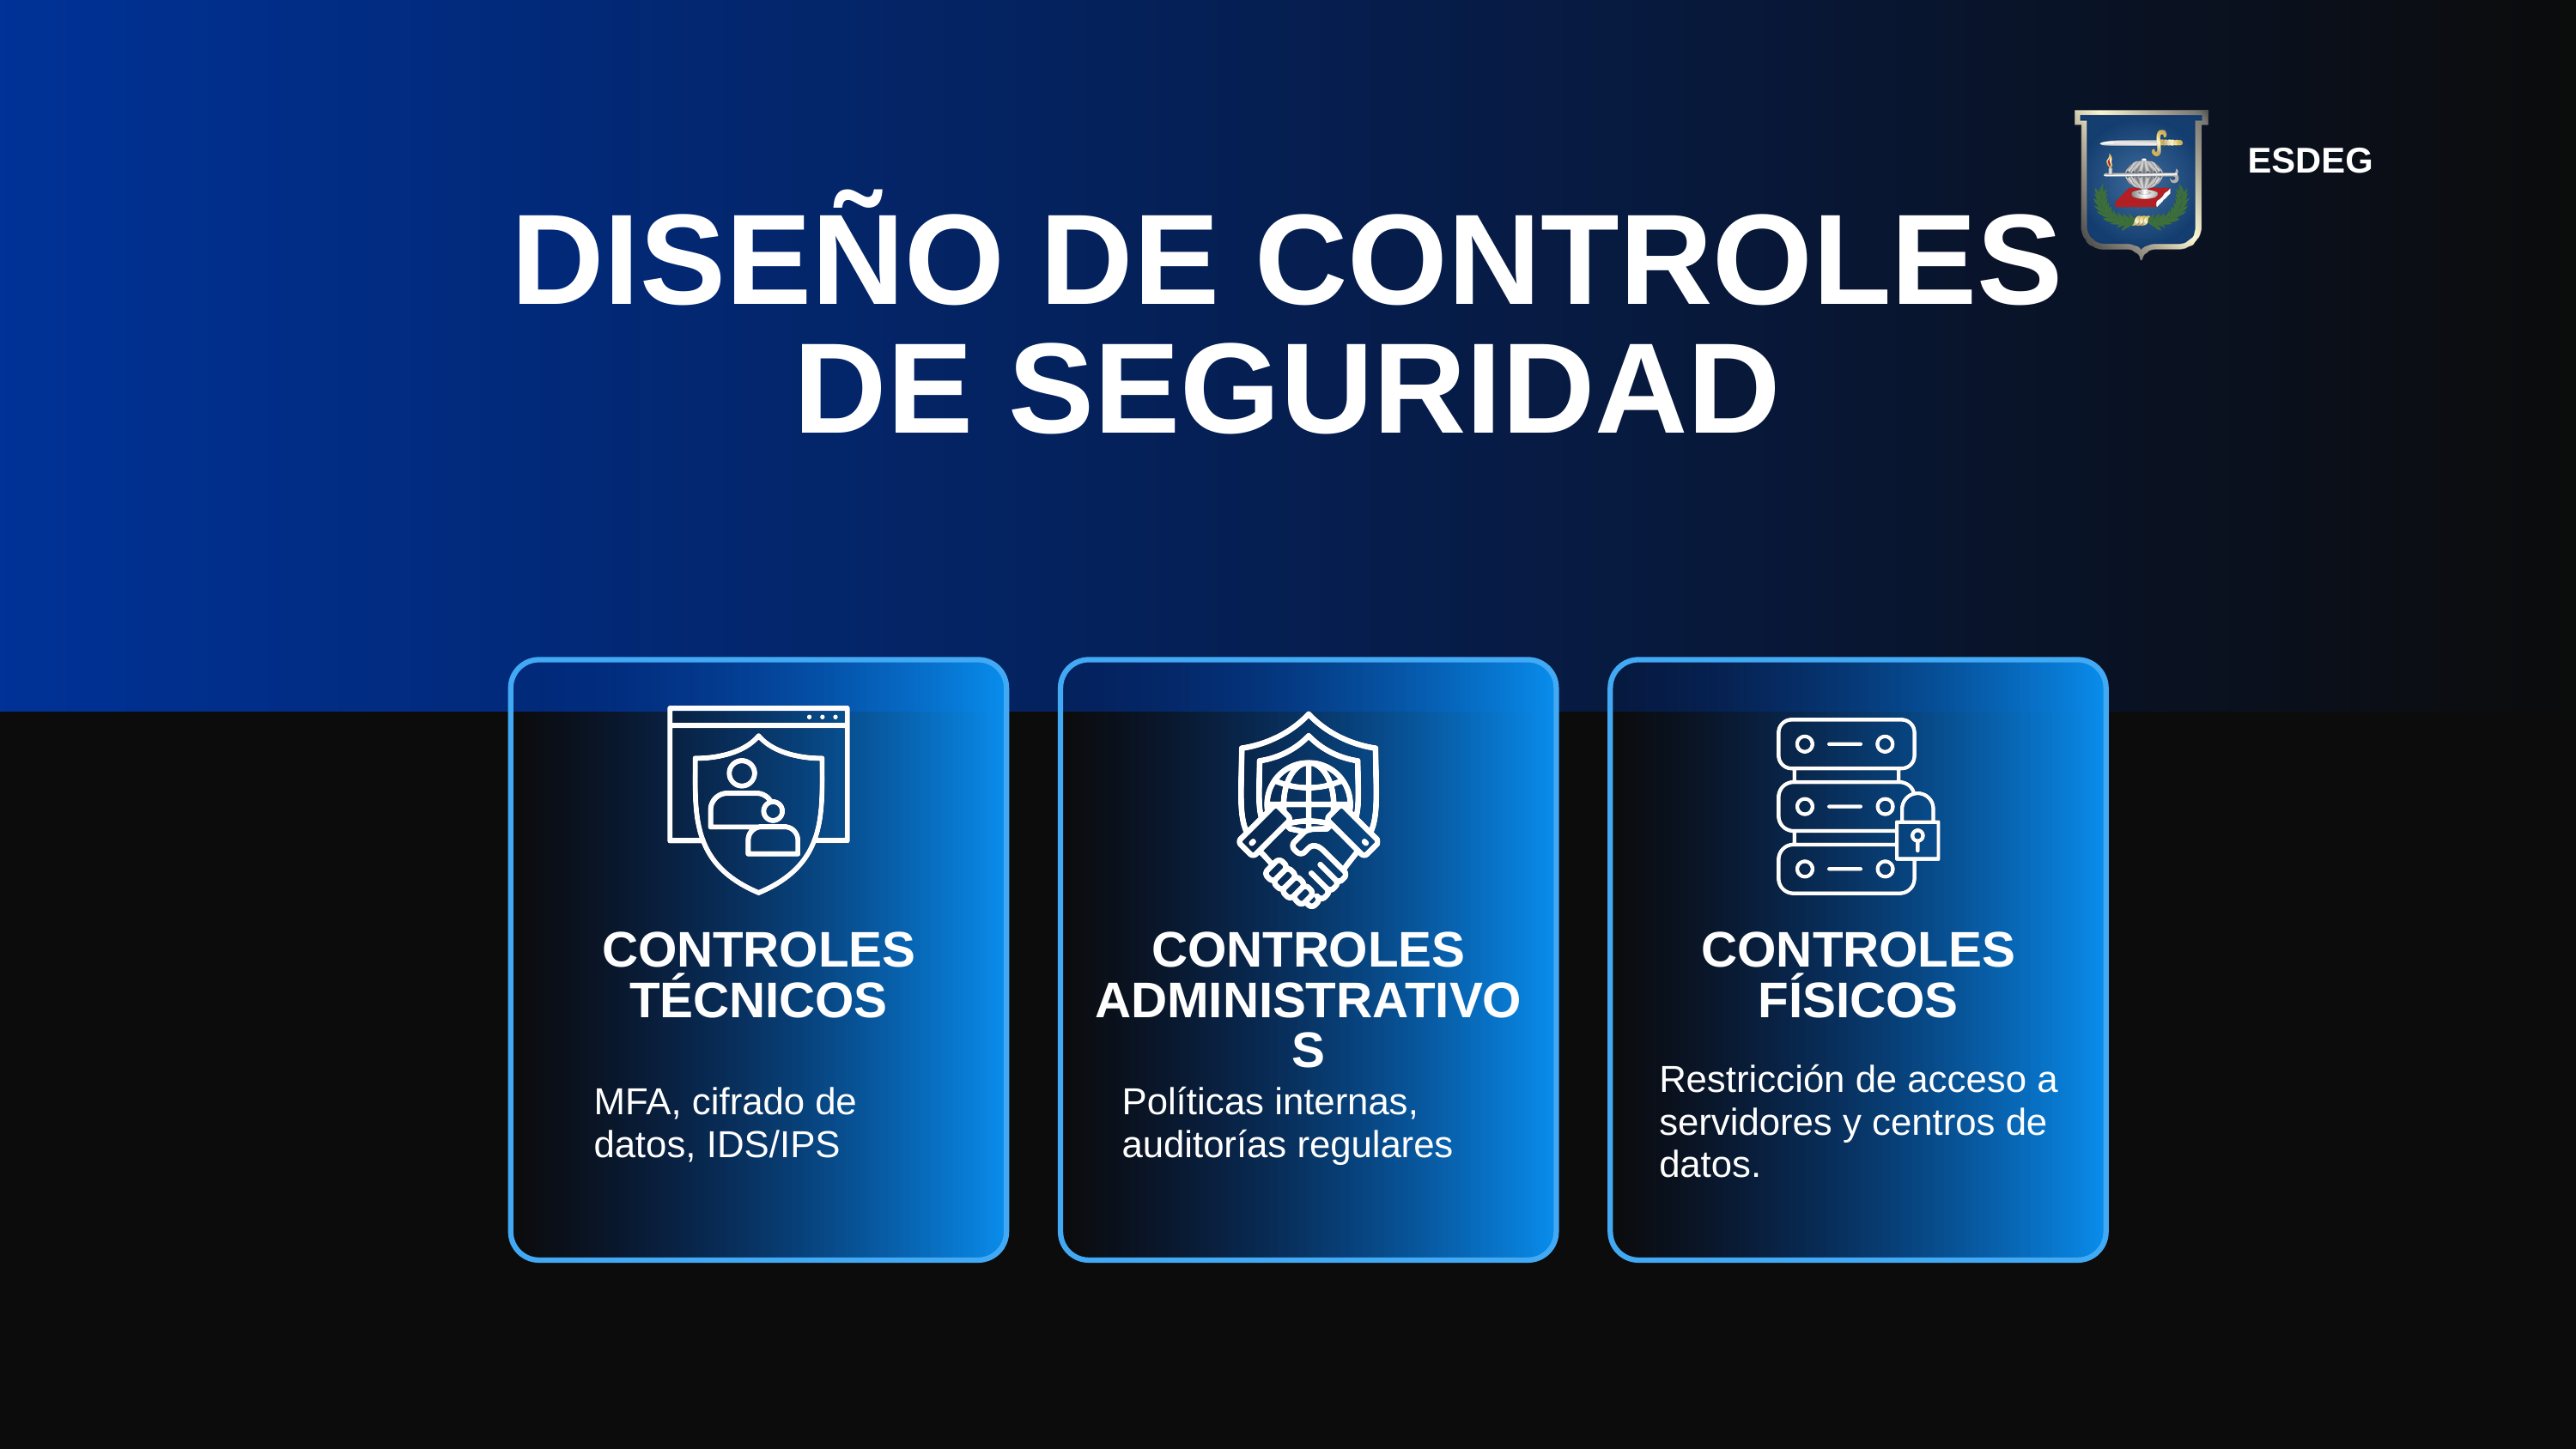

ESDEG
DISEÑO DE CONTROLES DE SEGURIDAD

CONTROLES TÉCNICOS
CONTROLES ADMINISTRATIVOS
CONTROLES FÍSICOS
Restricción de acceso a servidores y centros de datos.
MFA, cifrado de datos, IDS/IPS
Políticas internas, auditorías regulares